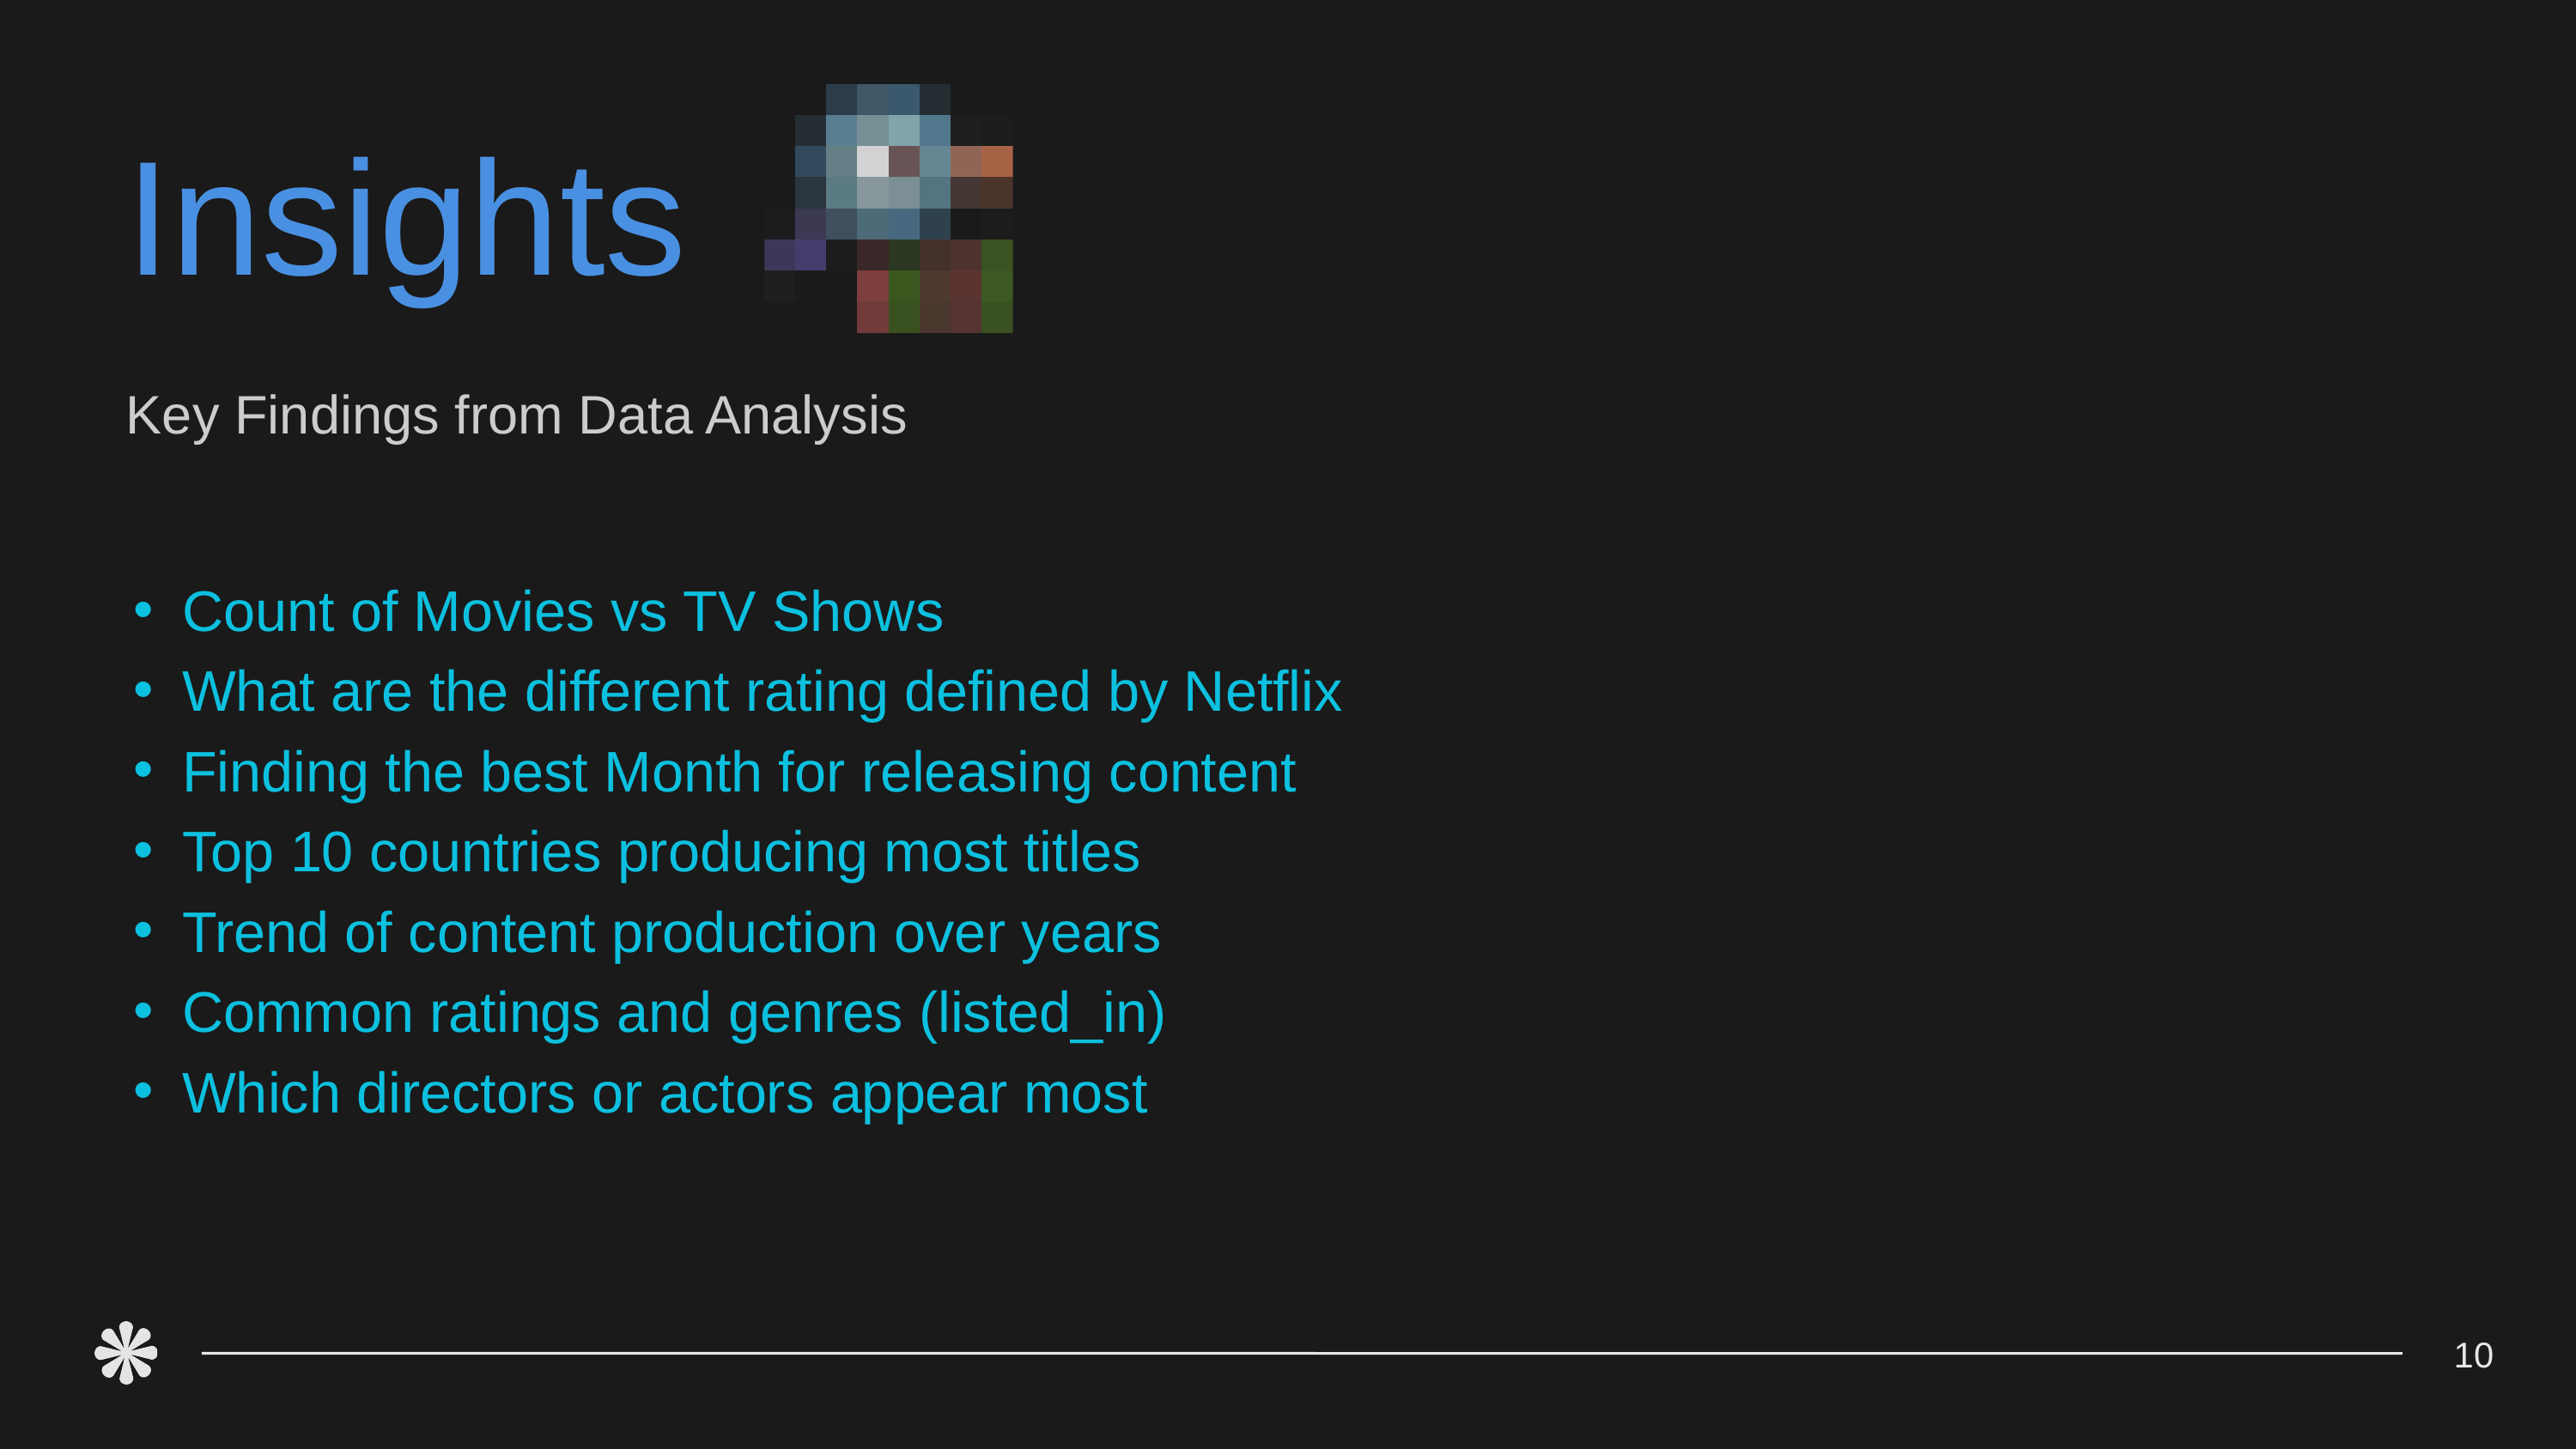

Insights
Key Findings from Data Analysis
Count of Movies vs TV Shows
What are the different rating defined by Netflix
Finding the best Month for releasing content
Top 10 countries producing most titles
Trend of content production over years
Common ratings and genres (listed_in)
Which directors or actors appear most

10